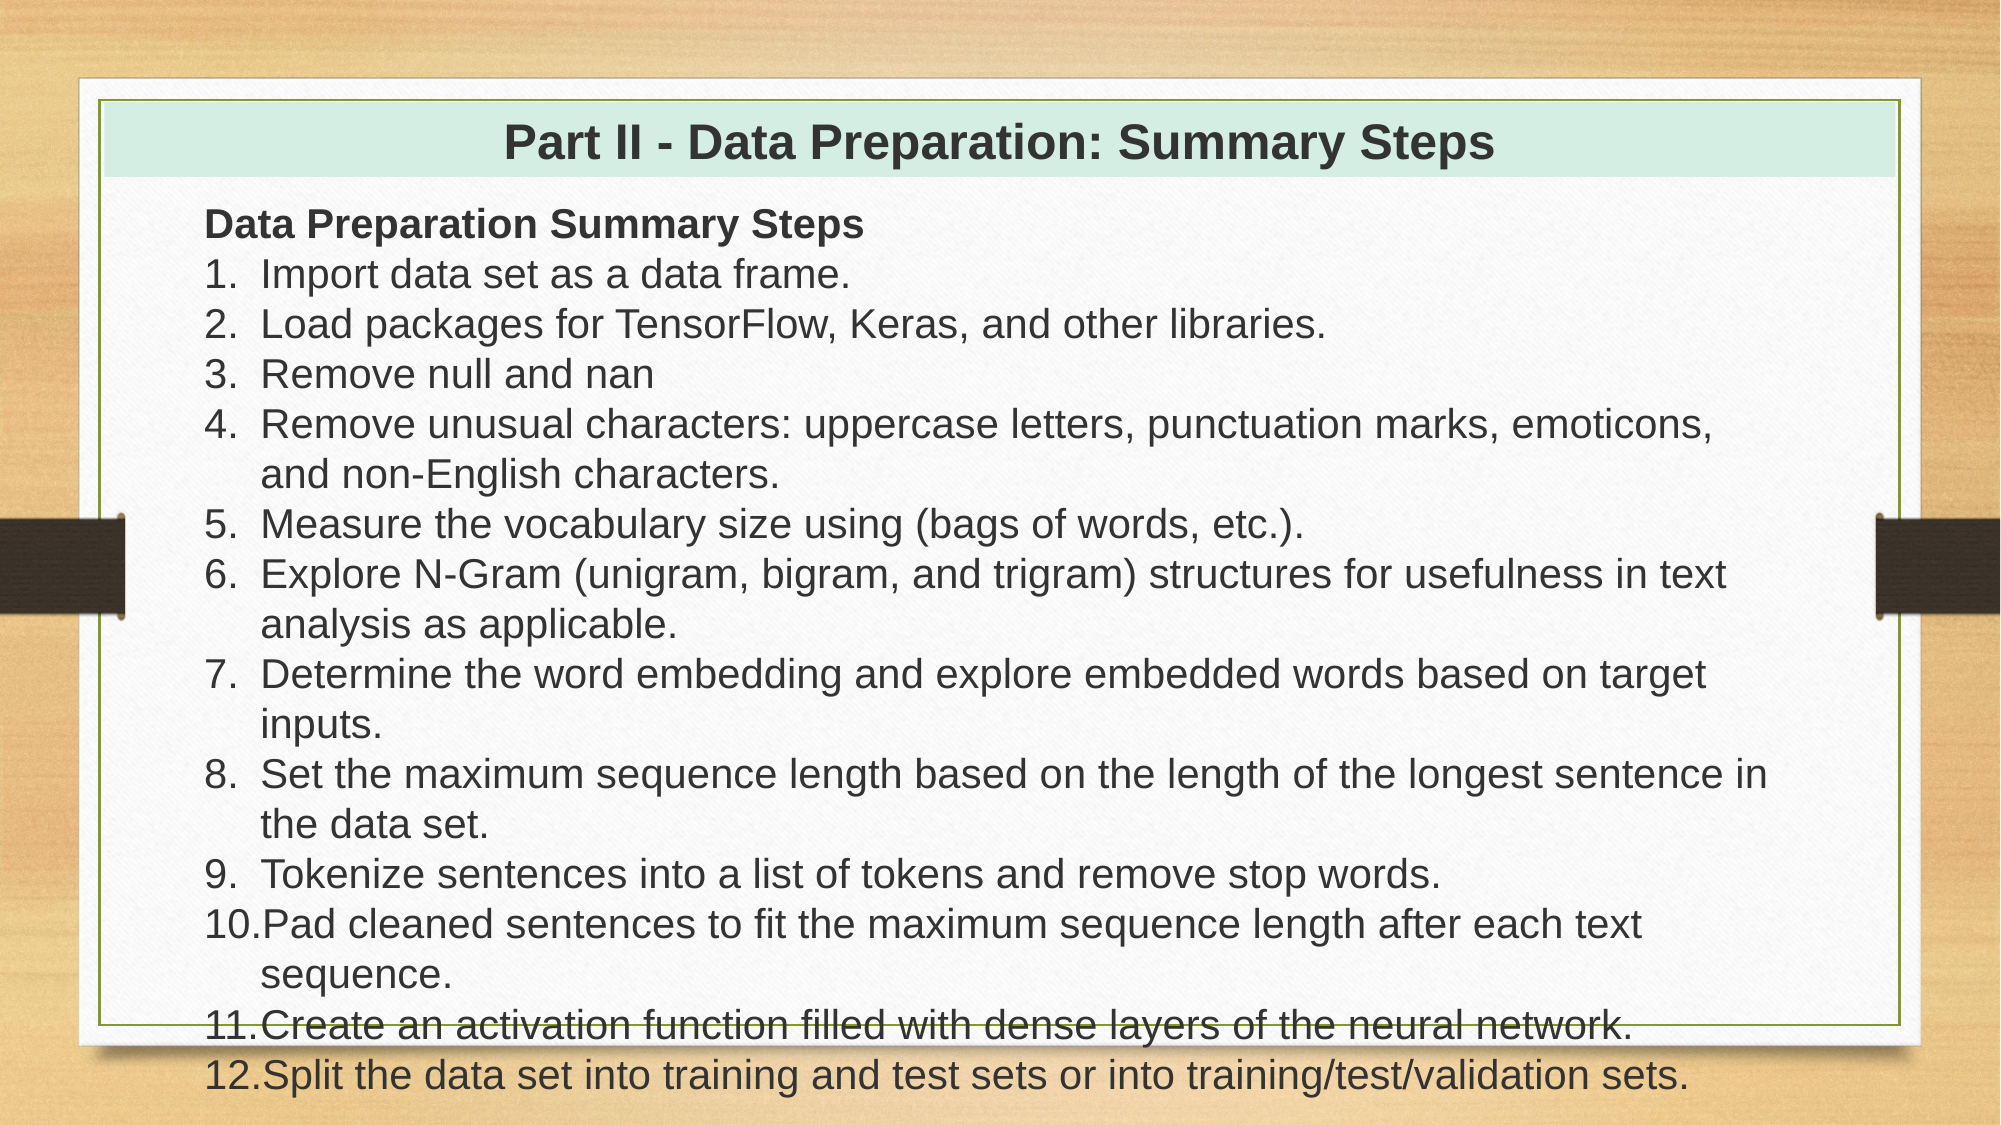

Part II - Data Preparation: Summary Steps
Data Preparation Summary Steps
Import data set as a data frame.
Load packages for TensorFlow, Keras, and other libraries.
Remove null and nan
Remove unusual characters: uppercase letters, punctuation marks, emoticons, and non-English characters.
Measure the vocabulary size using (bags of words, etc.).
Explore N-Gram (unigram, bigram, and trigram) structures for usefulness in text analysis as applicable.
Determine the word embedding and explore embedded words based on target inputs.
Set the maximum sequence length based on the length of the longest sentence in the data set.
Tokenize sentences into a list of tokens and remove stop words.
Pad cleaned sentences to fit the maximum sequence length after each text sequence.
Create an activation function filled with dense layers of the neural network.
Split the data set into training and test sets or into training/test/validation sets.